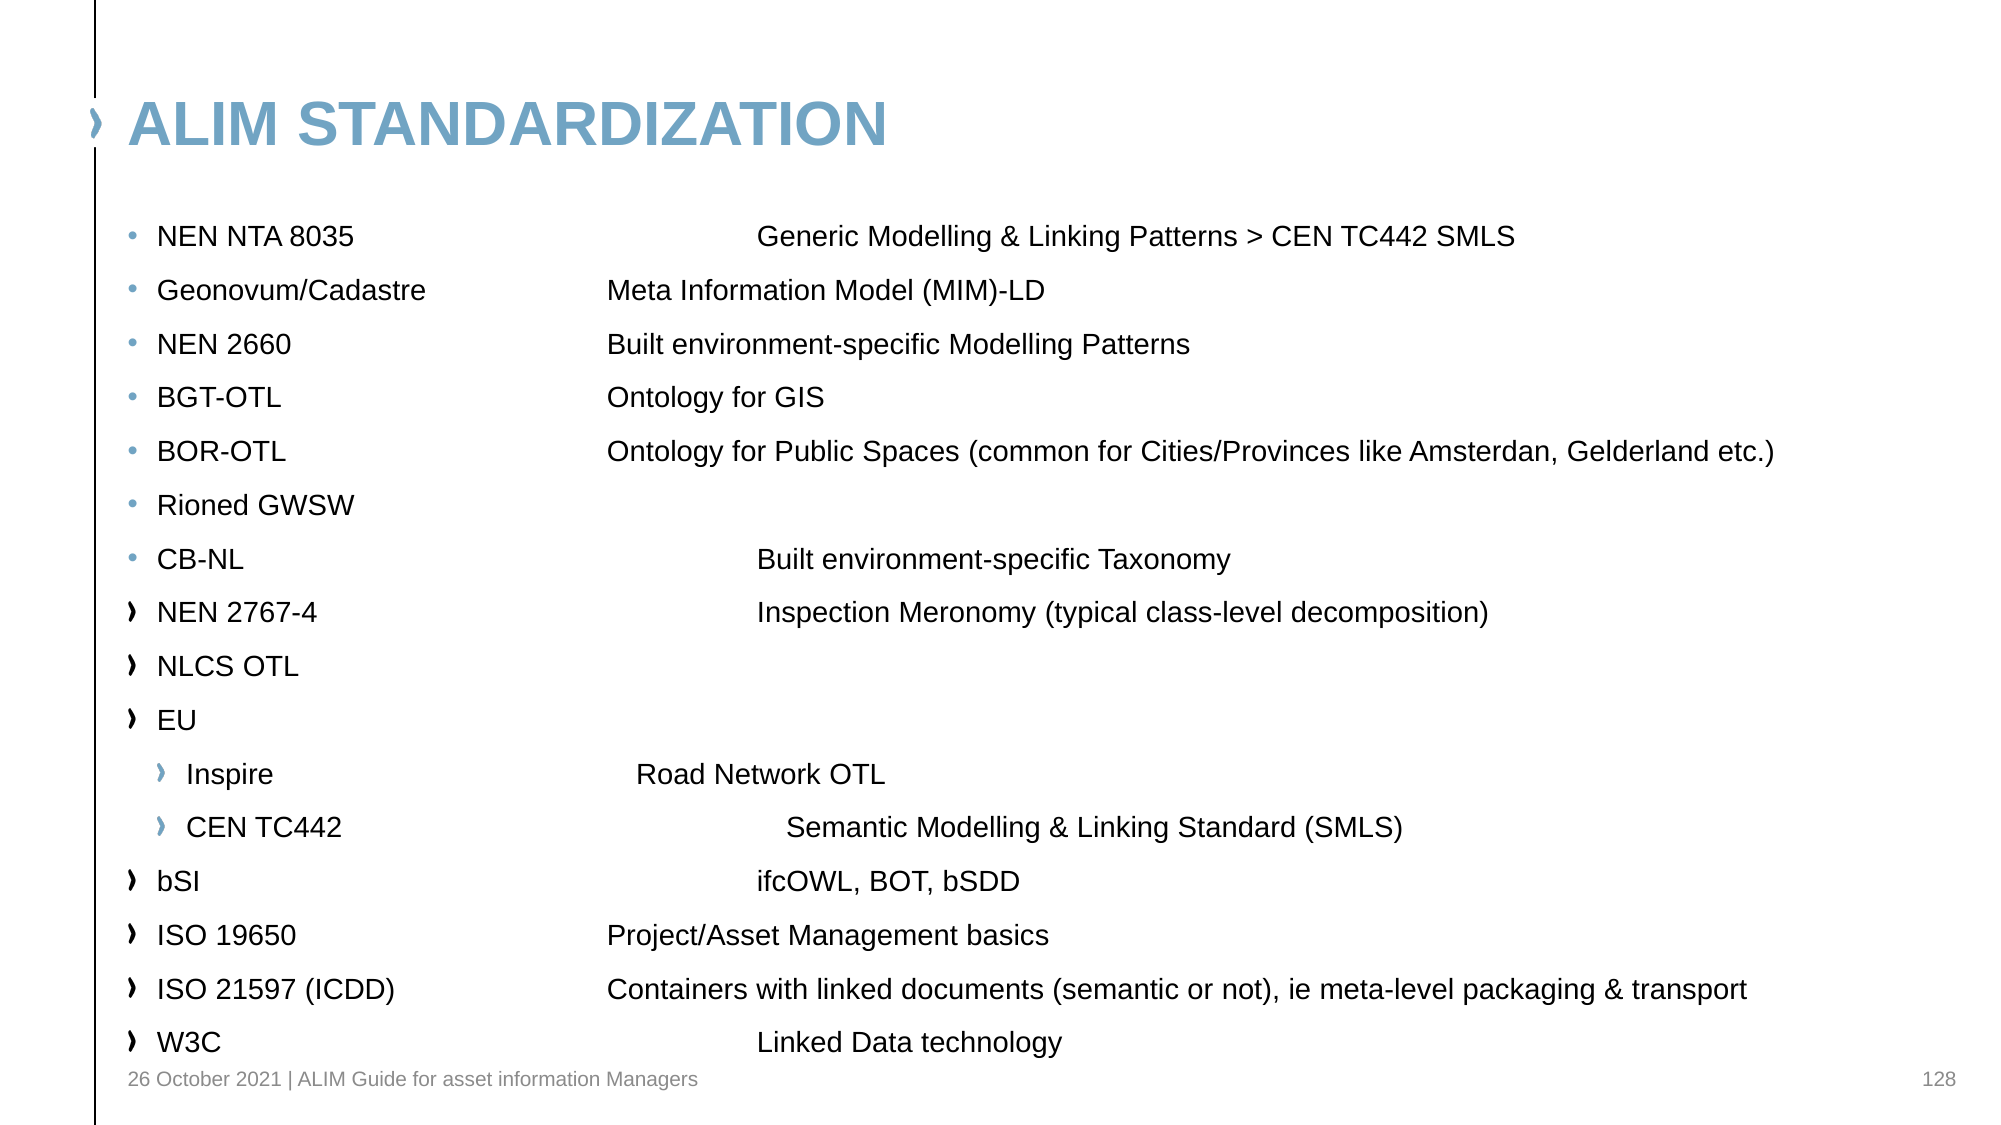

# ALIM standardization
NEN NTA 8035			Generic Modelling & Linking Patterns > CEN TC442 SMLS
Geonovum/Cadastre		Meta Information Model (MIM)-LD
NEN 2660			Built environment-specific Modelling Patterns
BGT-OTL			Ontology for GIS
BOR-OTL			Ontology for Public Spaces (common for Cities/Provinces like Amsterdan, Gelderland etc.)
Rioned GWSW
CB-NL				Built environment-specific Taxonomy
NEN 2767-4			Inspection Meronomy (typical class-level decomposition)
NLCS OTL
EU
Inspire			Road Network OTL
CEN TC442			Semantic Modelling & Linking Standard (SMLS)
bSI				ifcOWL, BOT, bSDD
ISO 19650			Project/Asset Management basics
ISO 21597 (ICDD)		Containers with linked documents (semantic or not), ie meta-level packaging & transport
W3C				Linked Data technology

26 October 2021 | ALIM Guide for asset information Managers

128